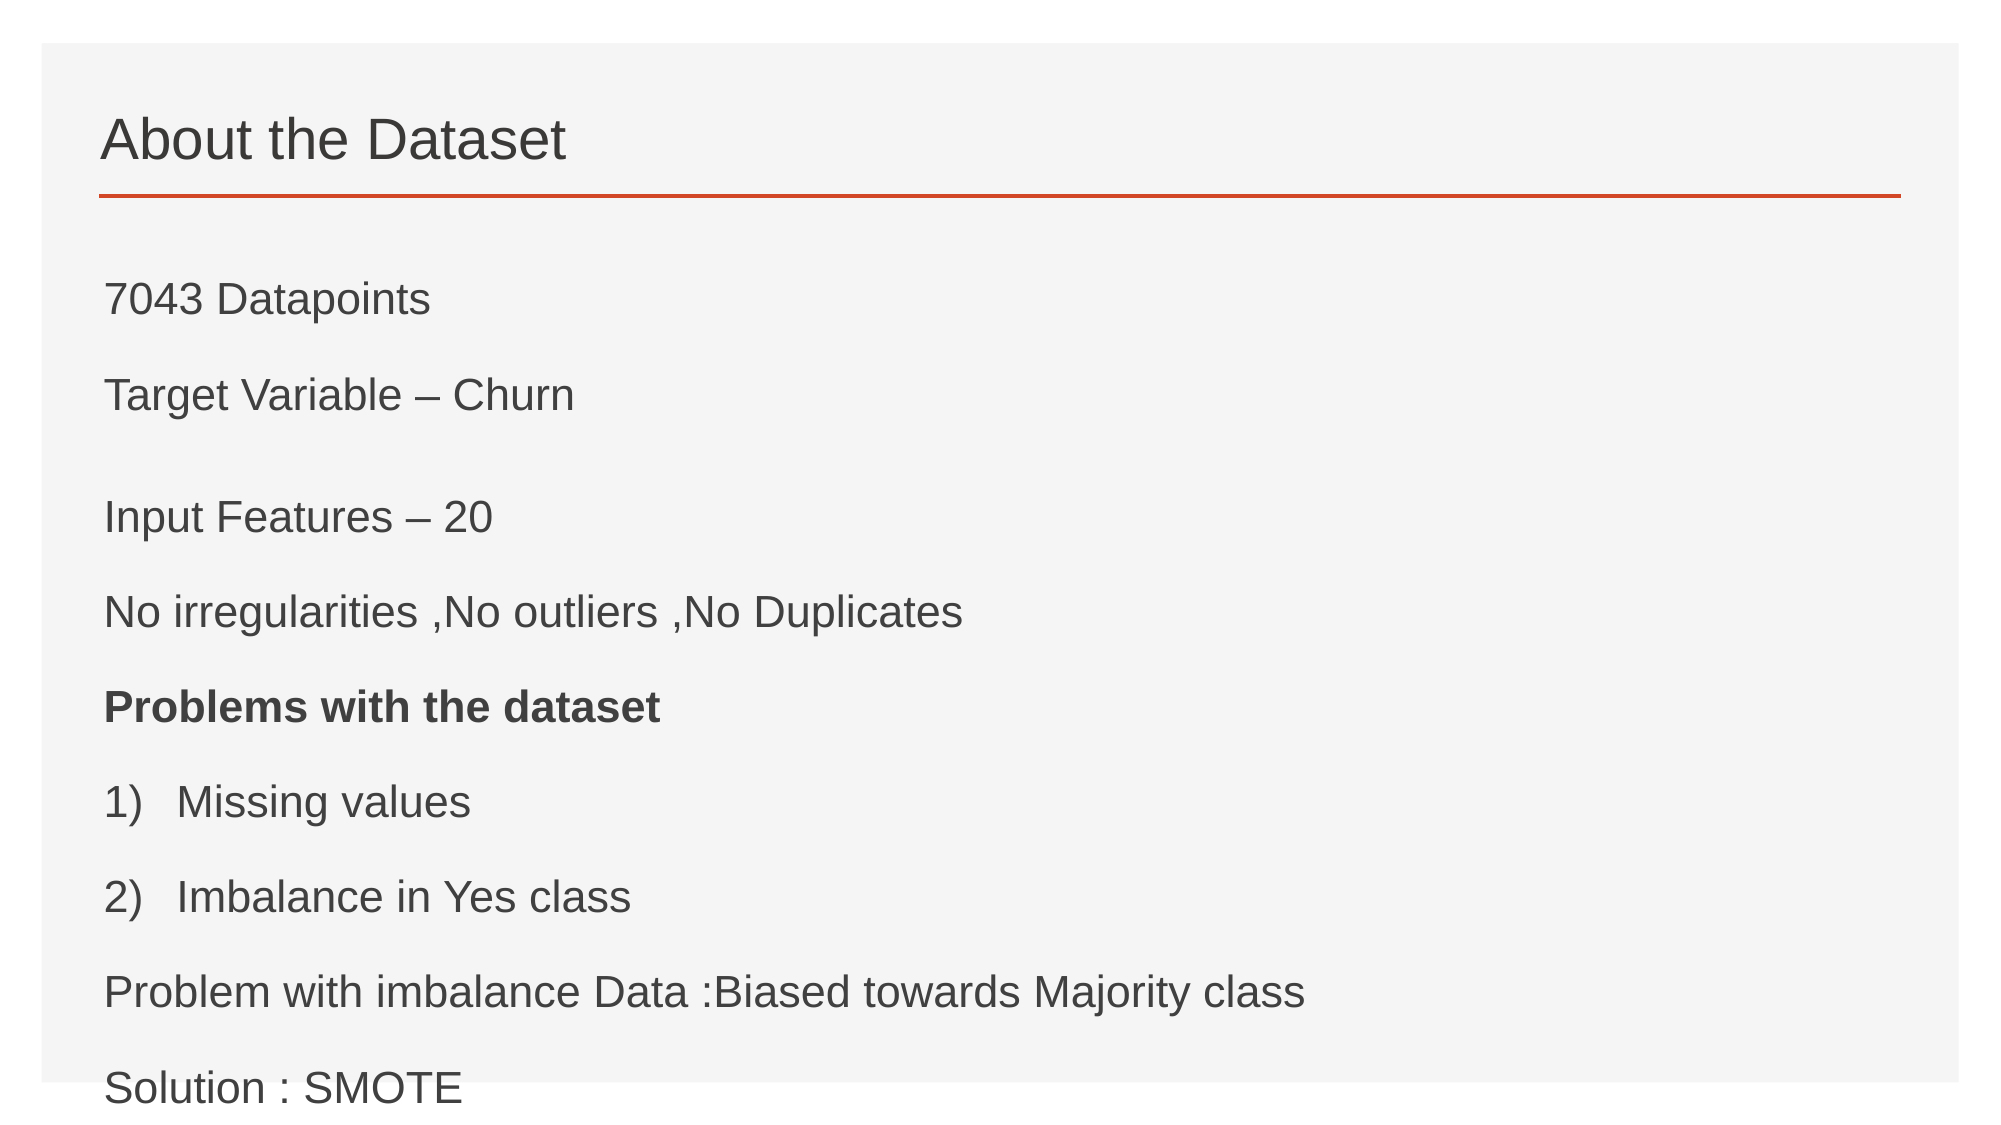

# About the Dataset
7043 Datapoints
Target Variable – Churn
Input Features – 20
No irregularities ,No outliers ,No Duplicates
Problems with the dataset
Missing values
Imbalance in Yes class
Problem with imbalance Data :Biased towards Majority class
Solution : SMOTE